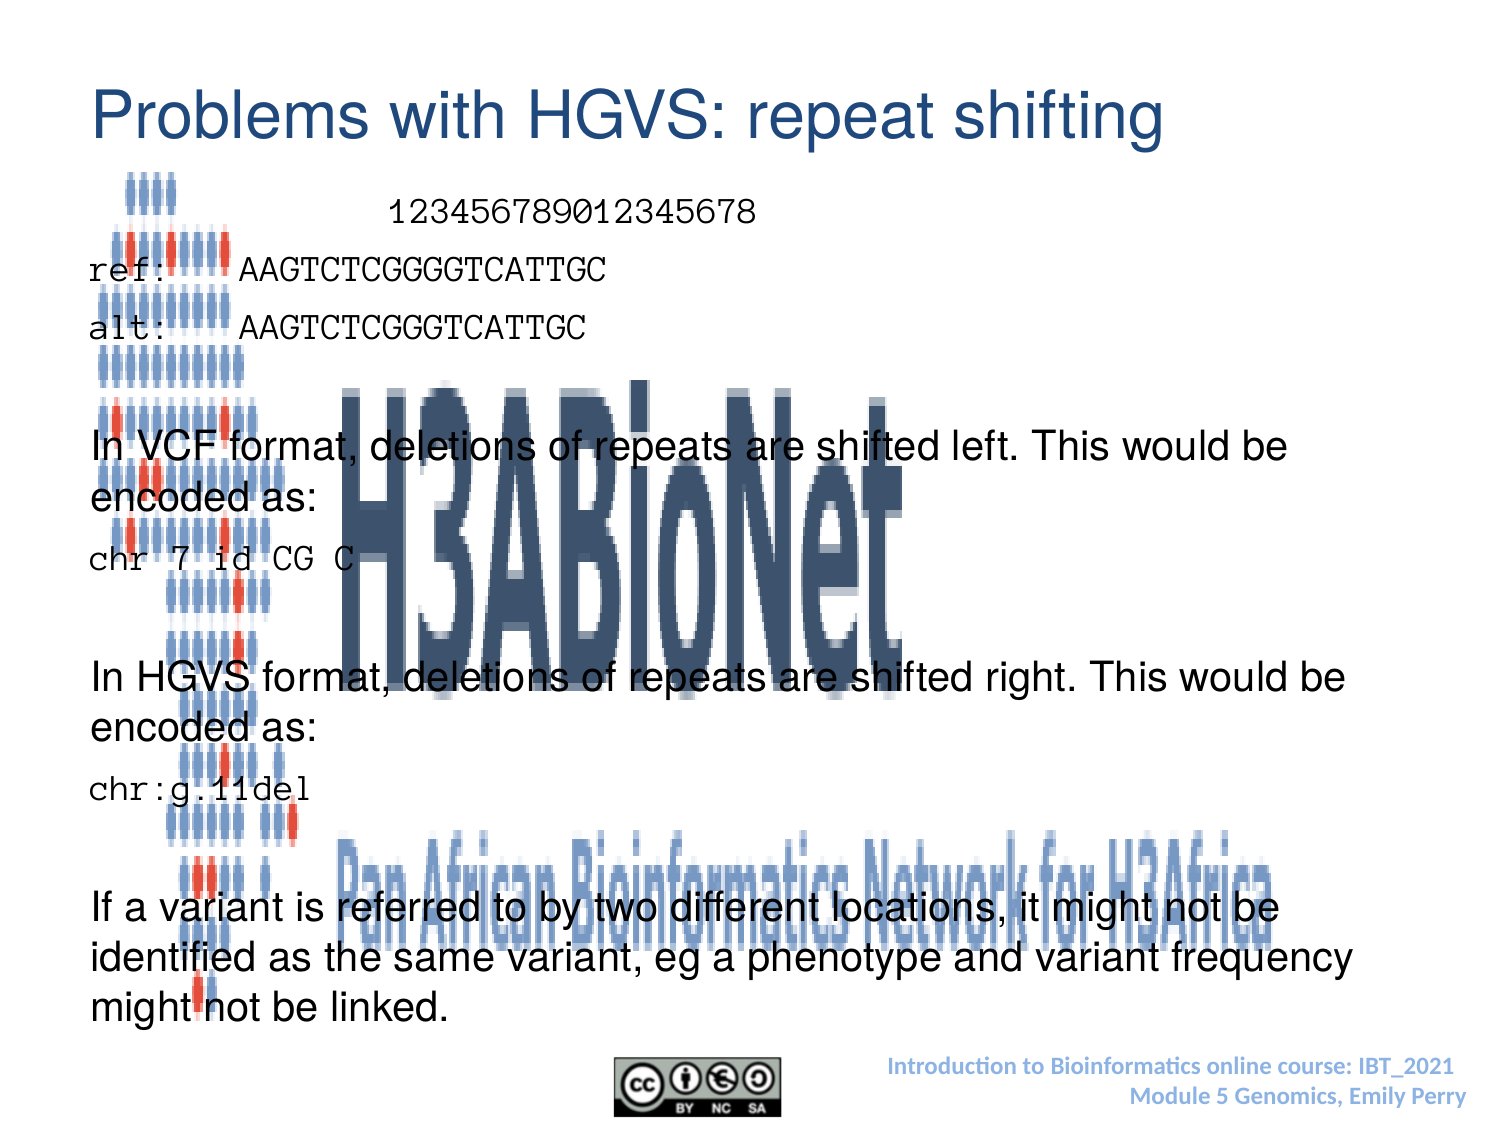

# Problems with HGVS: repeat shifting
		123456789012345678
ref:	AAGTCTCGGGGTCATTGC
alt:	AAGTCTCGGGTCATTGC

In VCF format, deletions of repeats are shifted left. This would be encoded as:
chr 7 id CG C

In HGVS format, deletions of repeats are shifted right. This would be encoded as:
chr:g.11del

If a variant is referred to by two different locations, it might not be identified as the same variant, eg a phenotype and variant frequency might not be linked.